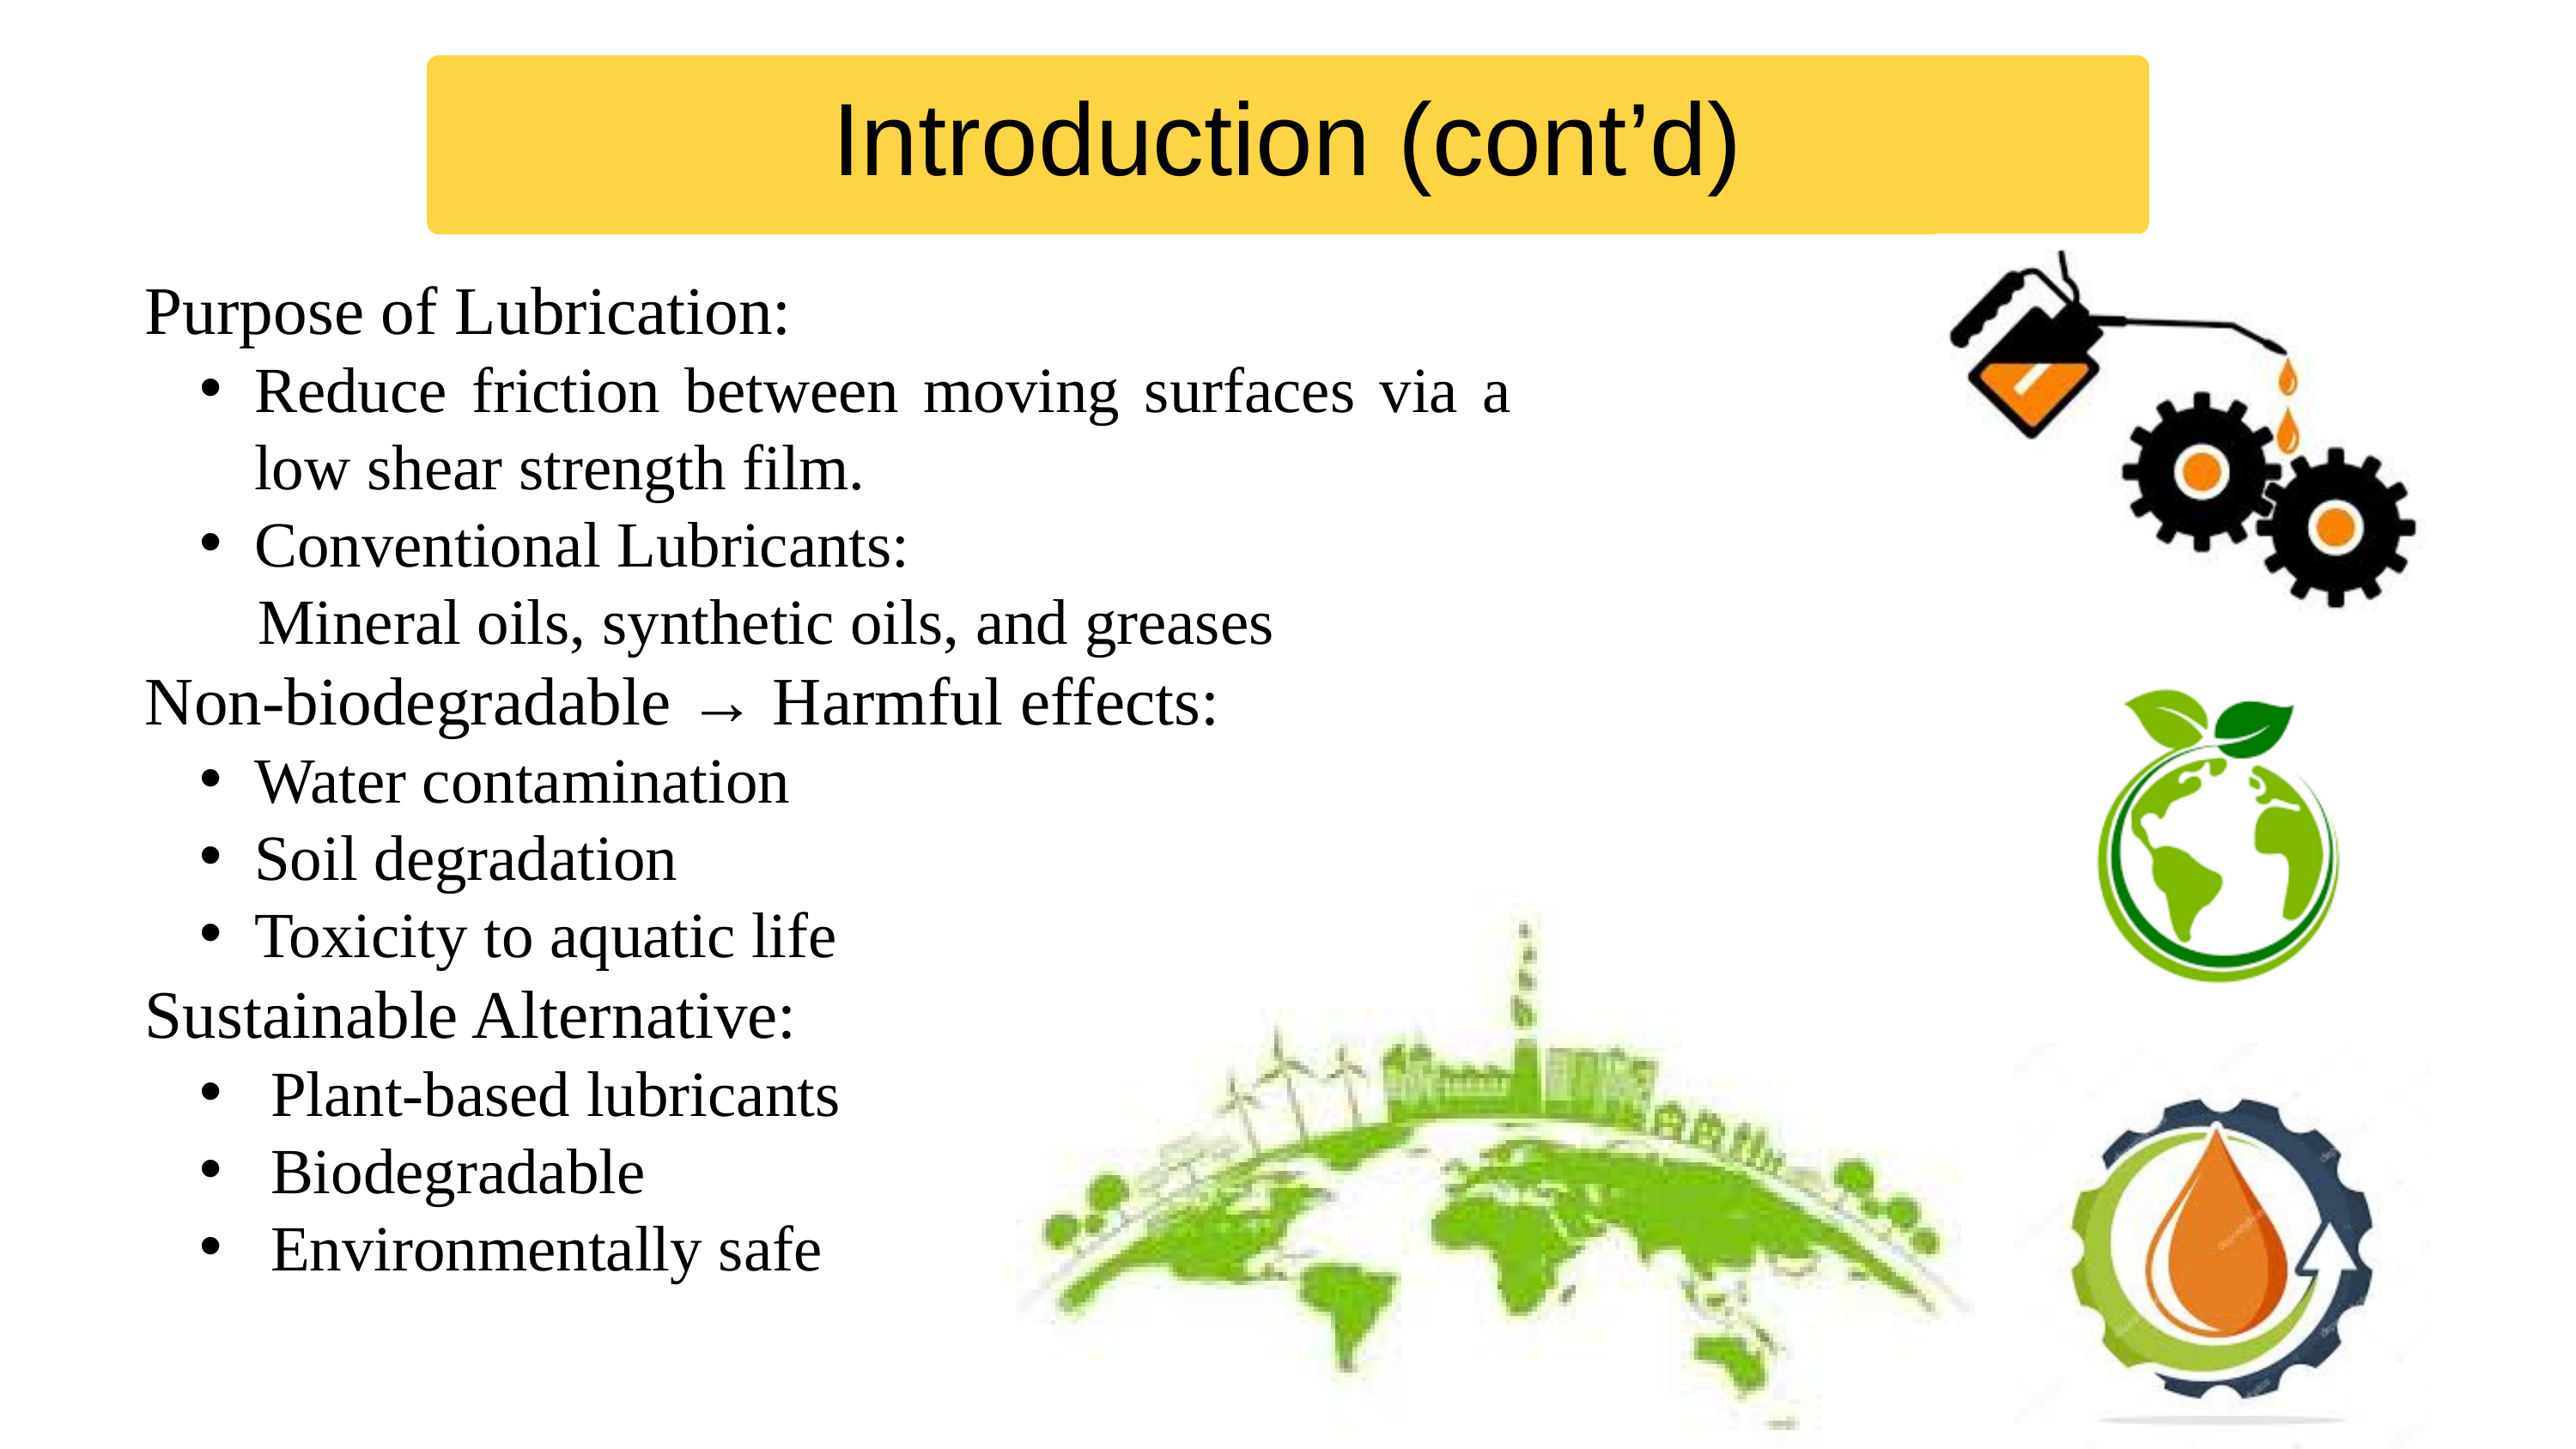

Introduction (cont’d)

Purpose of Lubrication:
Reduce friction between moving surfaces via a low shear strength film.
Conventional Lubricants:
       Mineral oils, synthetic oils, and greases
Non-biodegradable → Harmful effects:
Water contamination
Soil degradation
Toxicity to aquatic life
Sustainable Alternative:
 Plant-based lubricants
 Biodegradable
 Environmentally safe